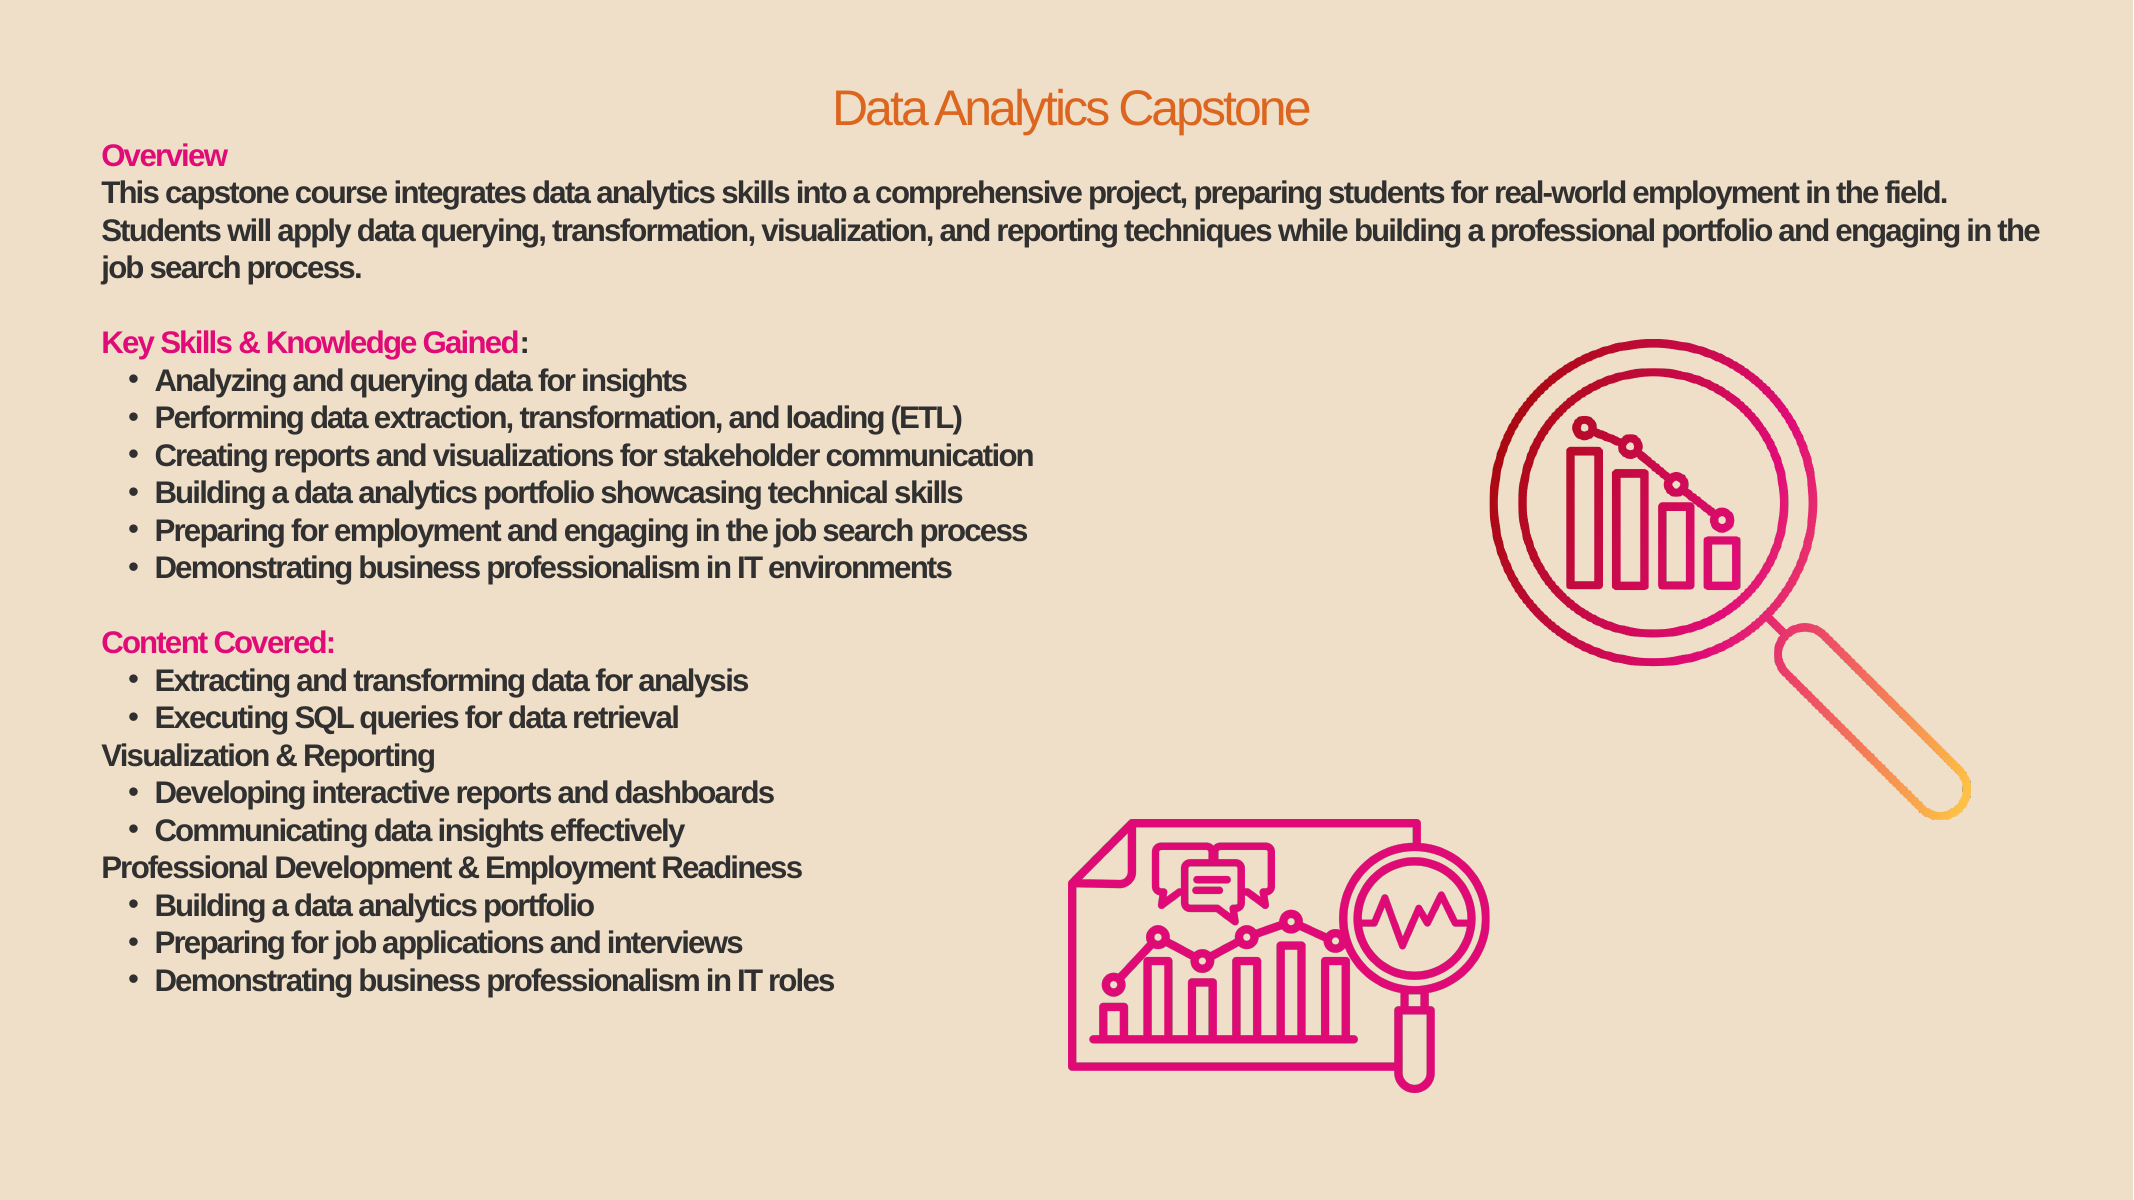

Data Analytics Capstone
Overview
This capstone course integrates data analytics skills into a comprehensive project, preparing students for real-world employment in the field. Students will apply data querying, transformation, visualization, and reporting techniques while building a professional portfolio and engaging in the job search process.

Key Skills & Knowledge Gained:
Analyzing and querying data for insights
Performing data extraction, transformation, and loading (ETL)
Creating reports and visualizations for stakeholder communication
Building a data analytics portfolio showcasing technical skills
Preparing for employment and engaging in the job search process
Demonstrating business professionalism in IT environments

Content Covered:
Extracting and transforming data for analysis
Executing SQL queries for data retrieval
Visualization & Reporting
Developing interactive reports and dashboards
Communicating data insights effectively
Professional Development & Employment Readiness
Building a data analytics portfolio
Preparing for job applications and interviews
Demonstrating business professionalism in IT roles